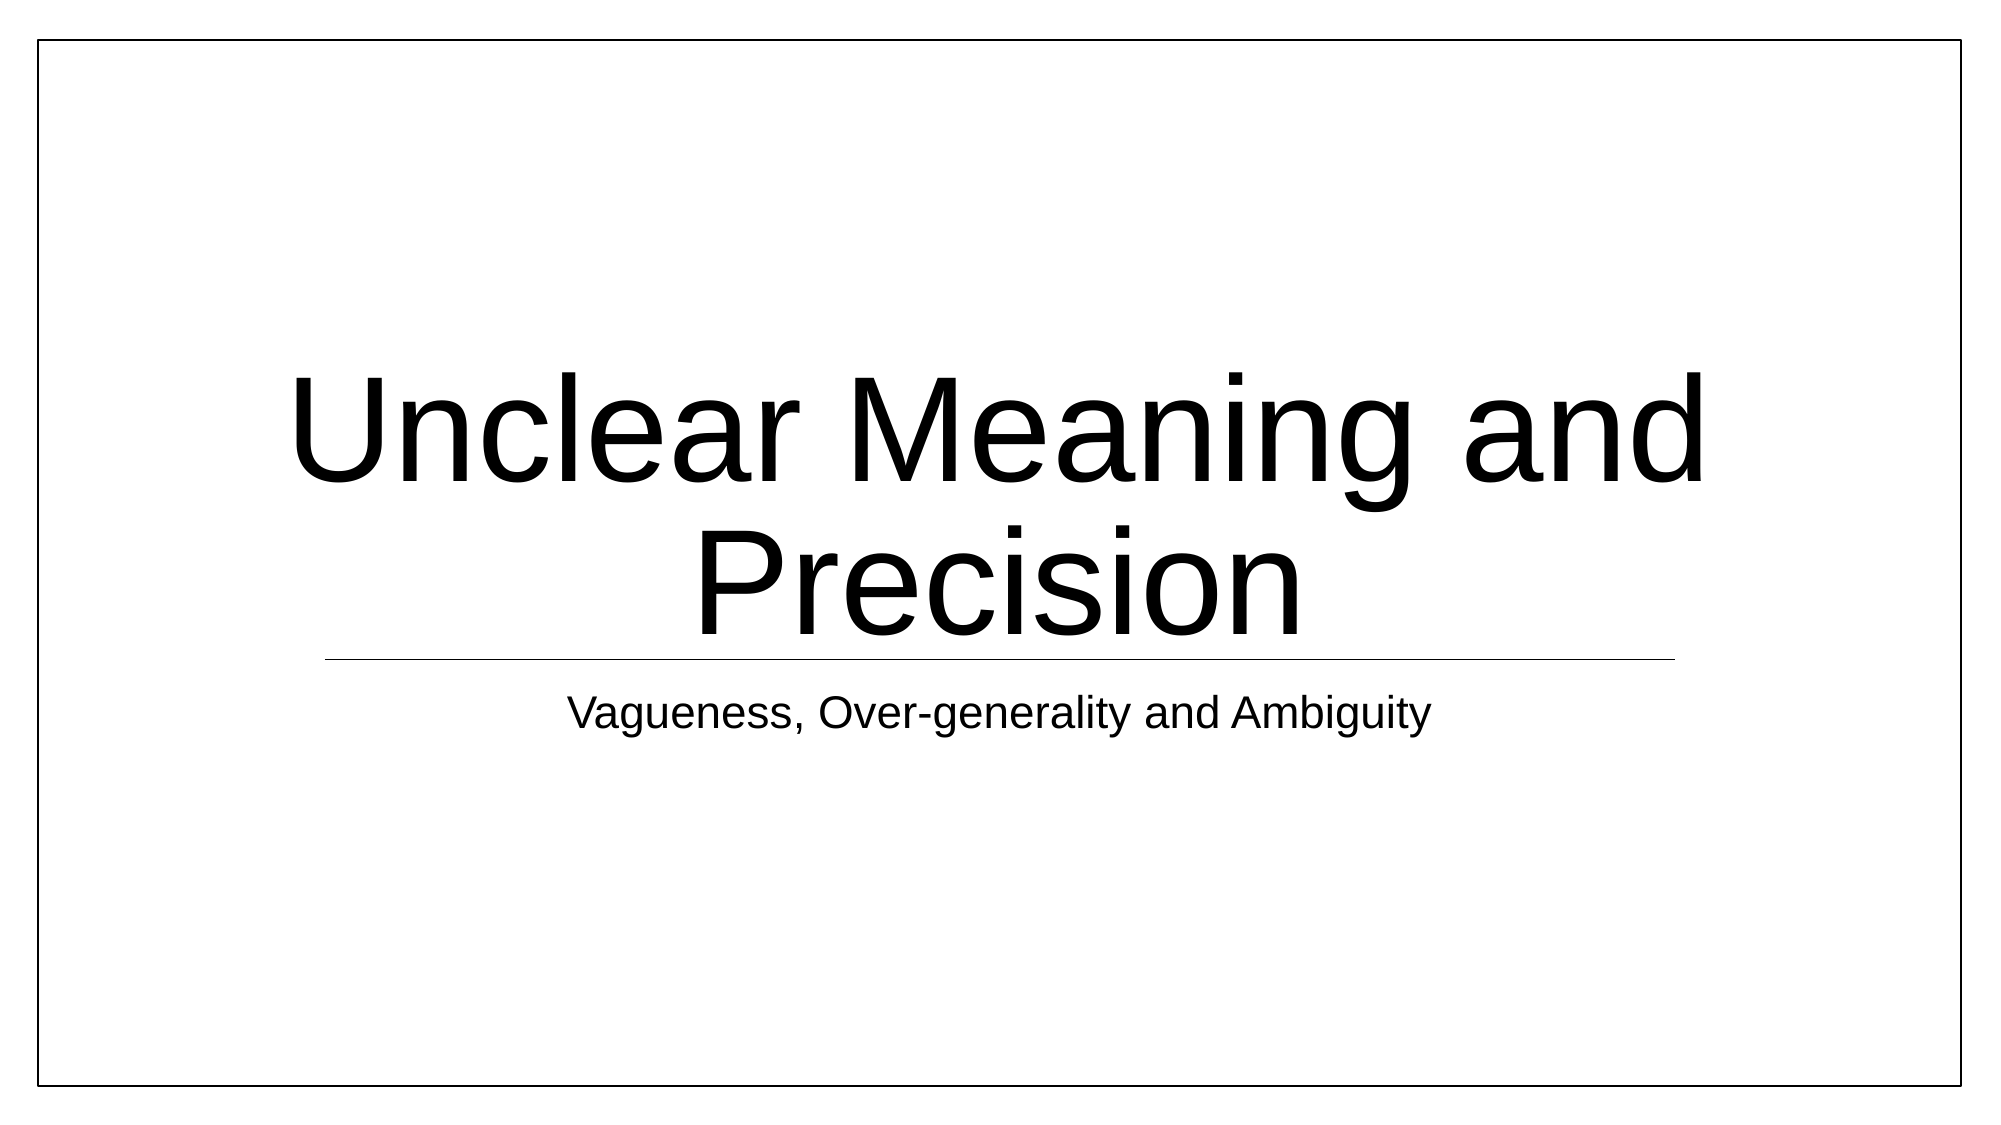

# Unclear Meaning and Precision
Vagueness, Over-generality and Ambiguity